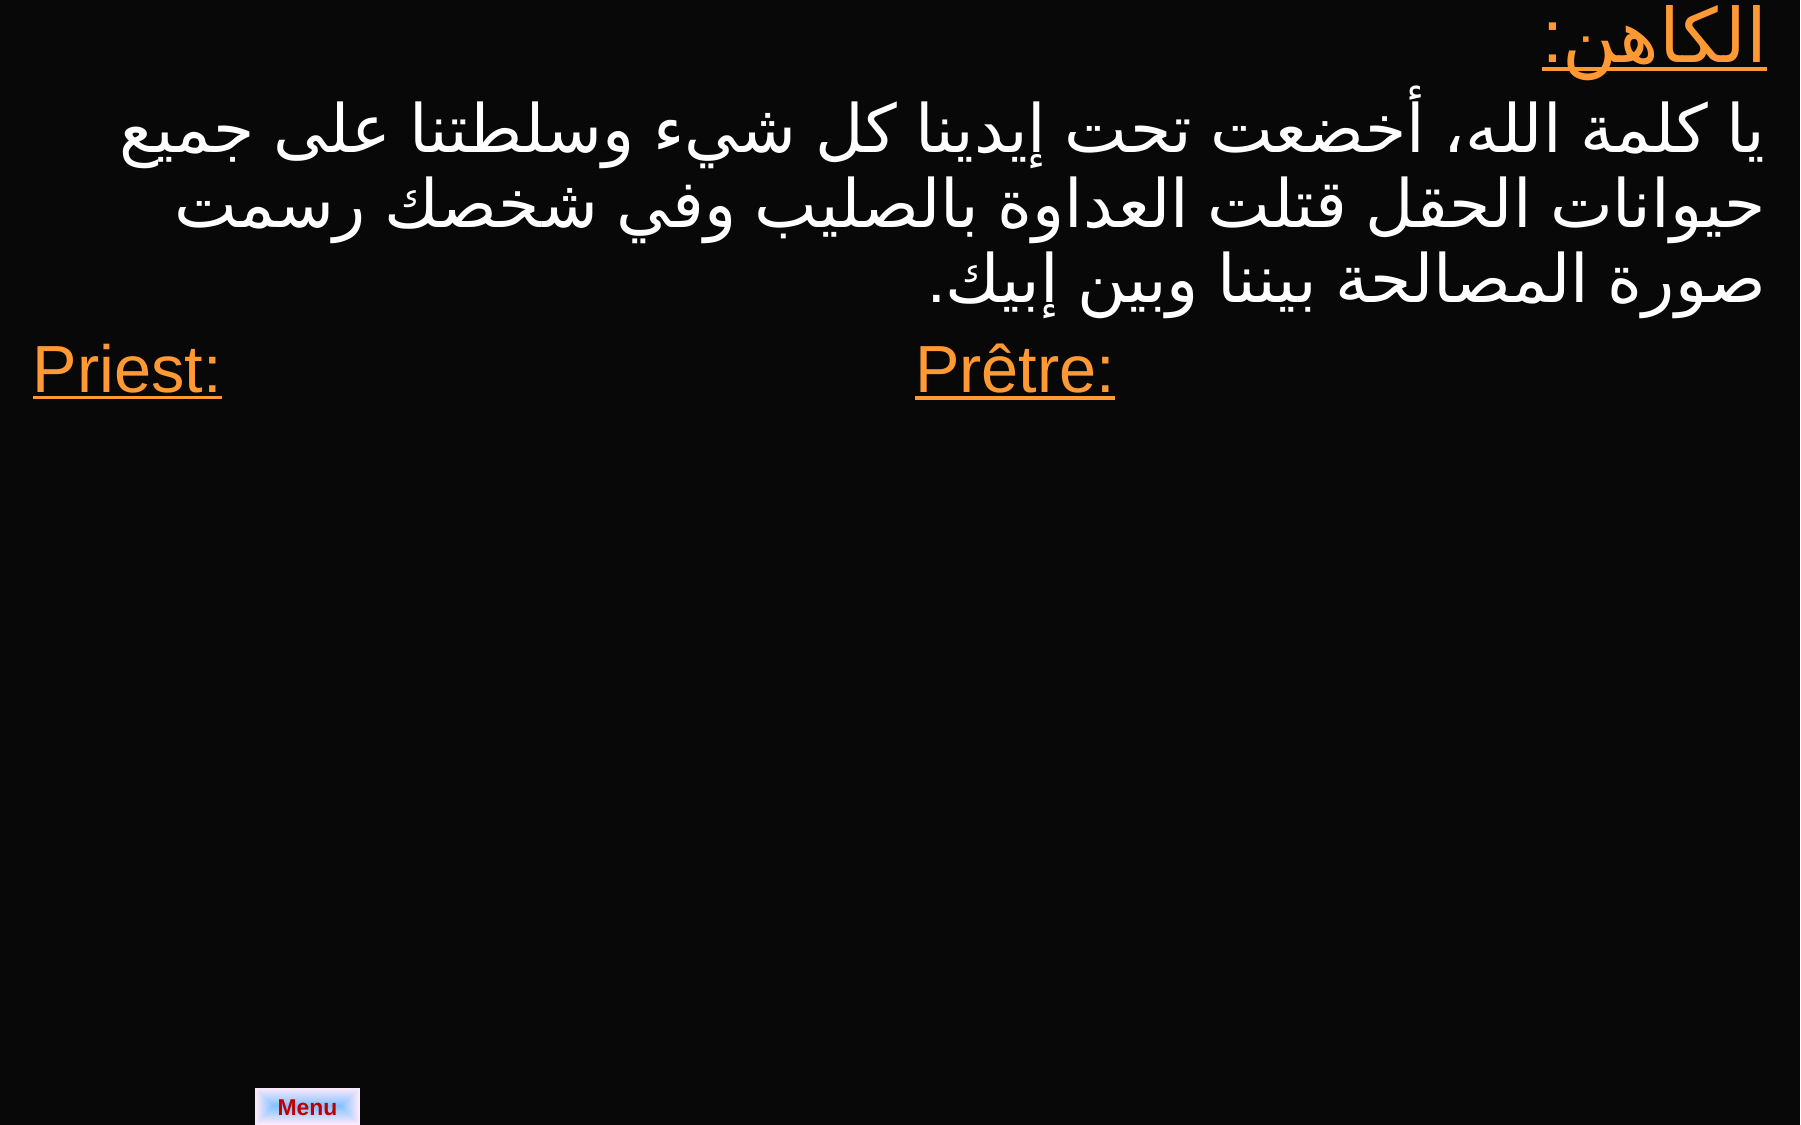

| الكاهن: يا كلمة الله، أخضعت تحت إيدينا كل شيء وسلطتنا على جميع حيوانات الحقل قتلت العداوة بالصليب وفي شخصك رسمت صورة المصالحة بيننا وبين إبيك. |  |
| --- | --- |
| Priest: | Prêtre: |

Menu